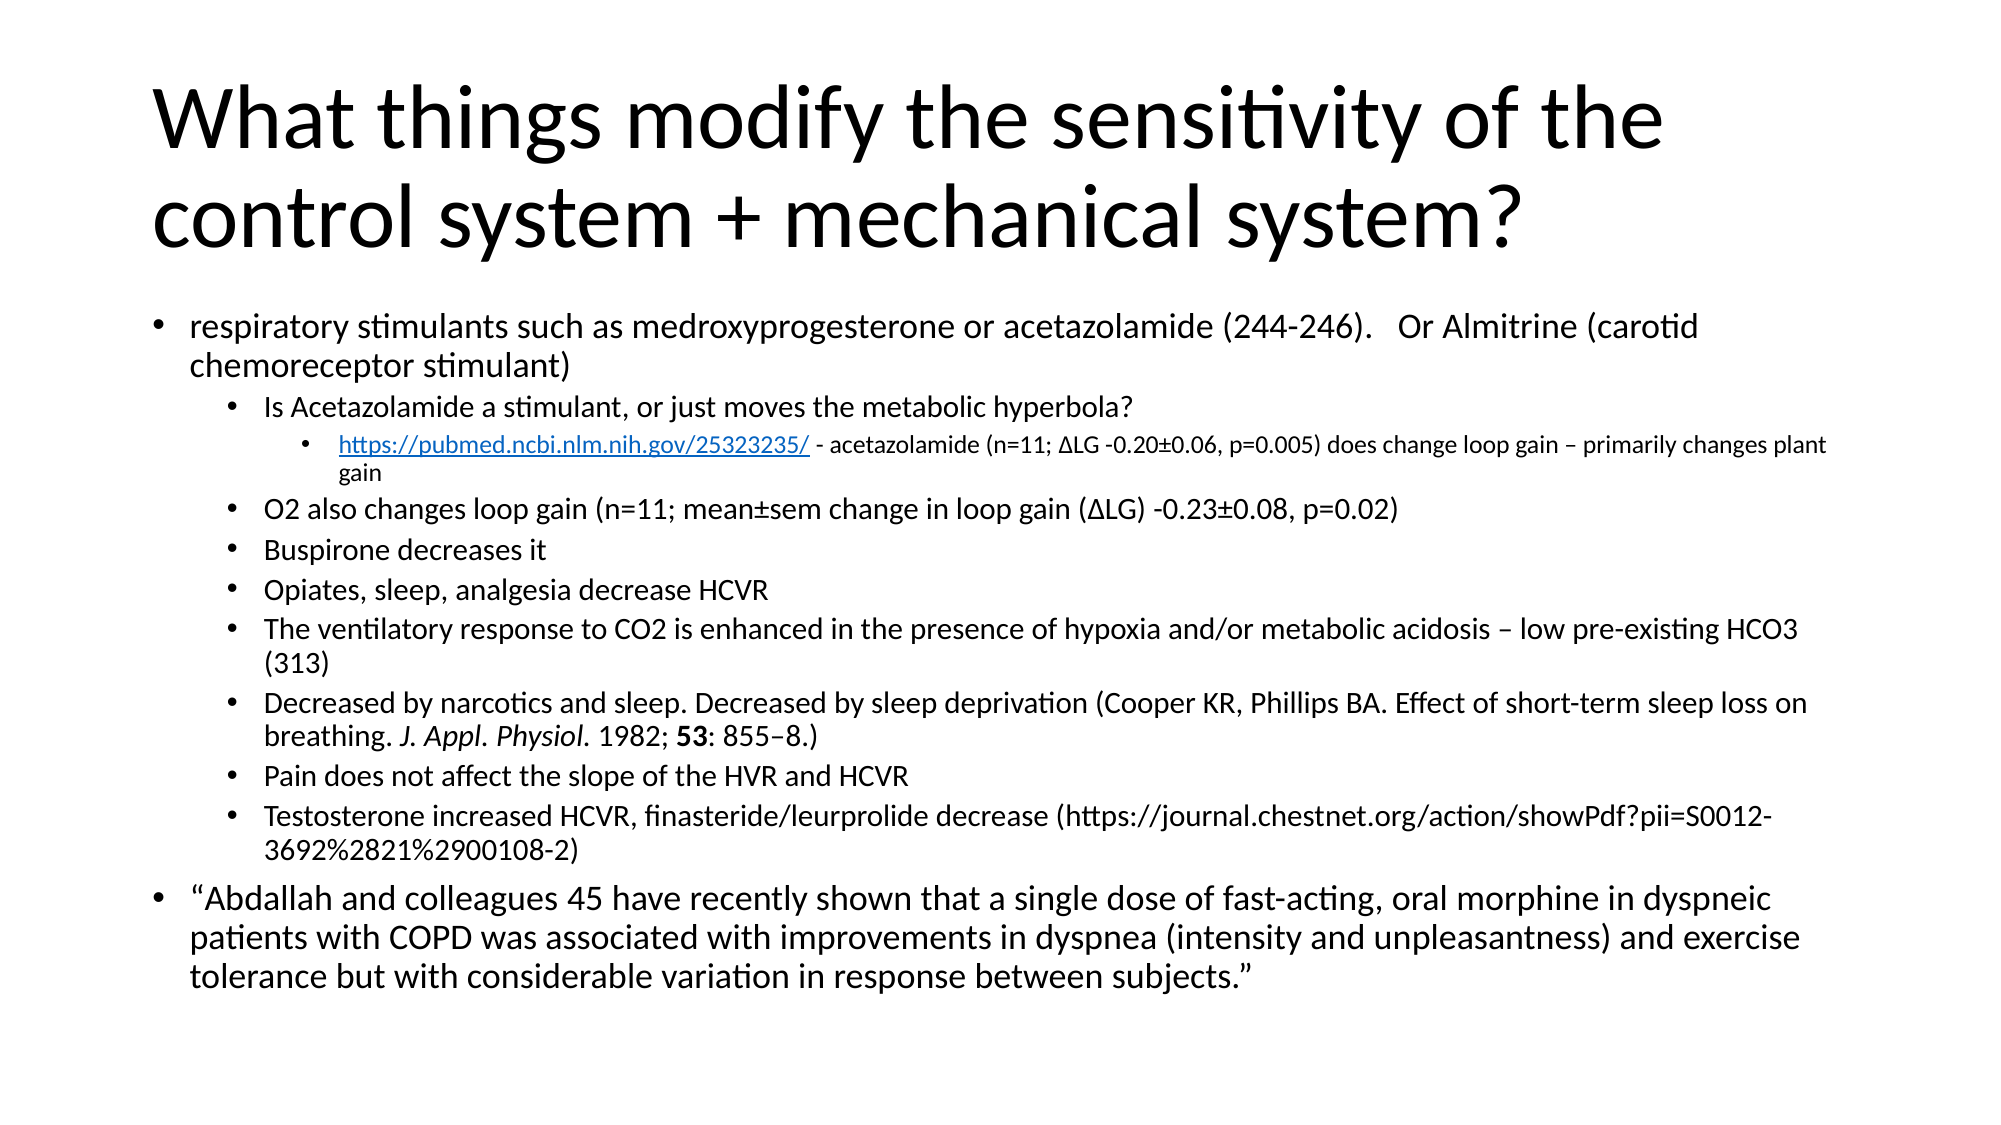

# What things modify the sensitivity of the control system + mechanical system?
respiratory stimulants such as medroxyprogesterone or acetazolamide (244-246).   Or Almitrine (carotid chemoreceptor stimulant)
Is Acetazolamide a stimulant, or just moves the metabolic hyperbola?
https://pubmed.ncbi.nlm.nih.gov/25323235/ - acetazolamide (n=11; ΔLG -0.20±0.06, p=0.005) does change loop gain – primarily changes plant gain
O2 also changes loop gain (n=11; mean±sem change in loop gain (ΔLG) -0.23±0.08, p=0.02)
Buspirone decreases it
Opiates, sleep, analgesia decrease HCVR
The ventilatory response to CO2 is enhanced in the presence of hypoxia and/or metabolic acidosis – low pre-existing HCO3 (313)
Decreased by narcotics and sleep. Decreased by sleep deprivation (Cooper KR, Phillips BA. Effect of short-term sleep loss on breathing. J. Appl. Physiol. 1982; 53: 855–8.)
Pain does not affect the slope of the HVR and HCVR
Testosterone increased HCVR, finasteride/leurprolide decrease (https://journal.chestnet.org/action/showPdf?pii=S0012-3692%2821%2900108-2)
“Abdallah and colleagues 45 have recently shown that a single dose of fast-acting, oral morphine in dyspneic patients with COPD was associated with improvements in dyspnea (intensity and unpleasantness) and exercise tolerance but with considerable variation in response between subjects.”